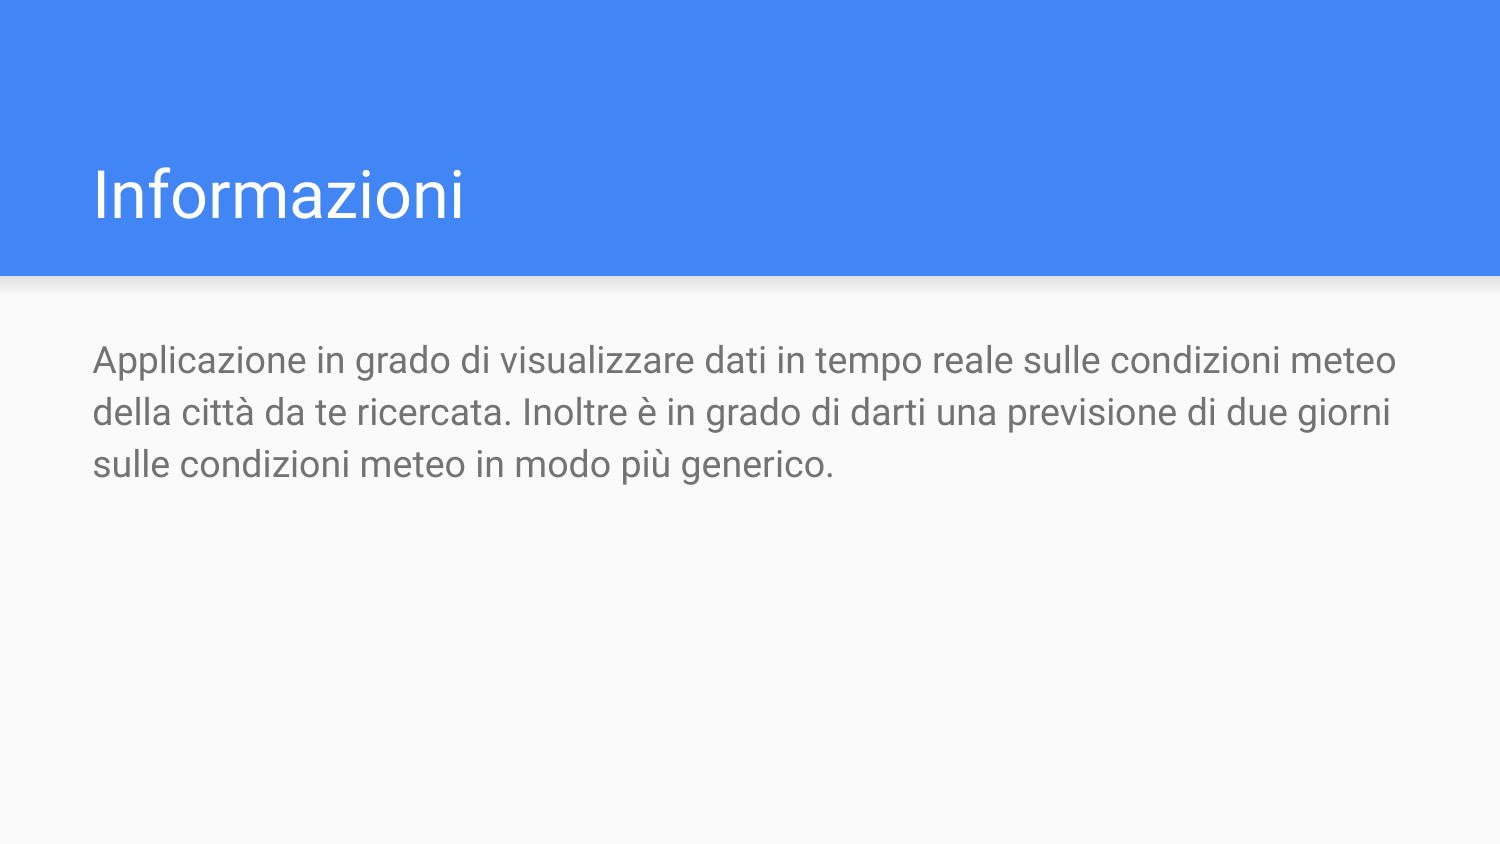

# Informazioni
Applicazione in grado di visualizzare dati in tempo reale sulle condizioni meteo della città da te ricercata. Inoltre è in grado di darti una previsione di due giorni sulle condizioni meteo in modo più generico.